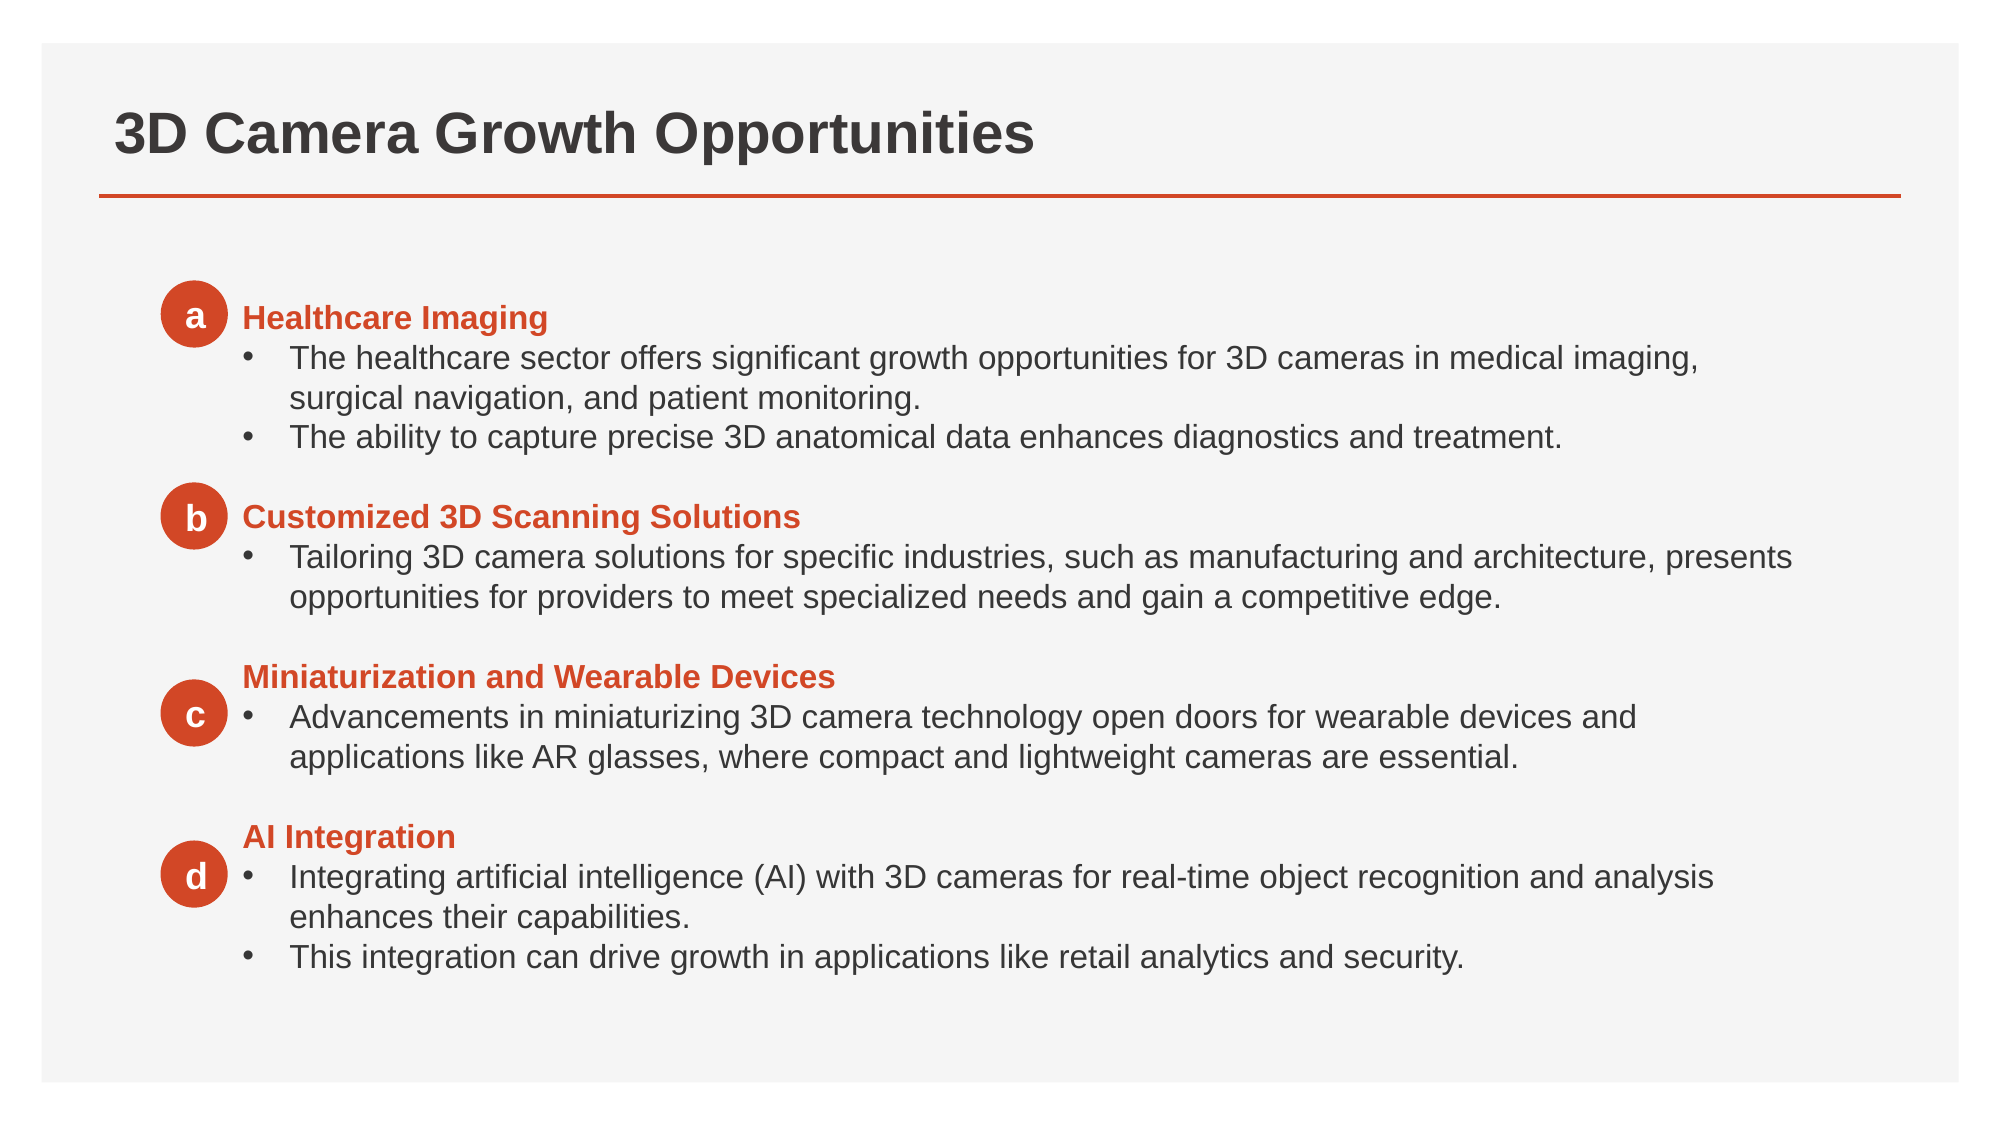

# 3D Camera Growth Opportunities
a
Healthcare Imaging
The healthcare sector offers significant growth opportunities for 3D cameras in medical imaging, surgical navigation, and patient monitoring.
The ability to capture precise 3D anatomical data enhances diagnostics and treatment.

Customized 3D Scanning Solutions
Tailoring 3D camera solutions for specific industries, such as manufacturing and architecture, presents opportunities for providers to meet specialized needs and gain a competitive edge.

Miniaturization and Wearable Devices
Advancements in miniaturizing 3D camera technology open doors for wearable devices and applications like AR glasses, where compact and lightweight cameras are essential.

AI Integration
Integrating artificial intelligence (AI) with 3D cameras for real-time object recognition and analysis enhances their capabilities.
This integration can drive growth in applications like retail analytics and security.
b
c
d